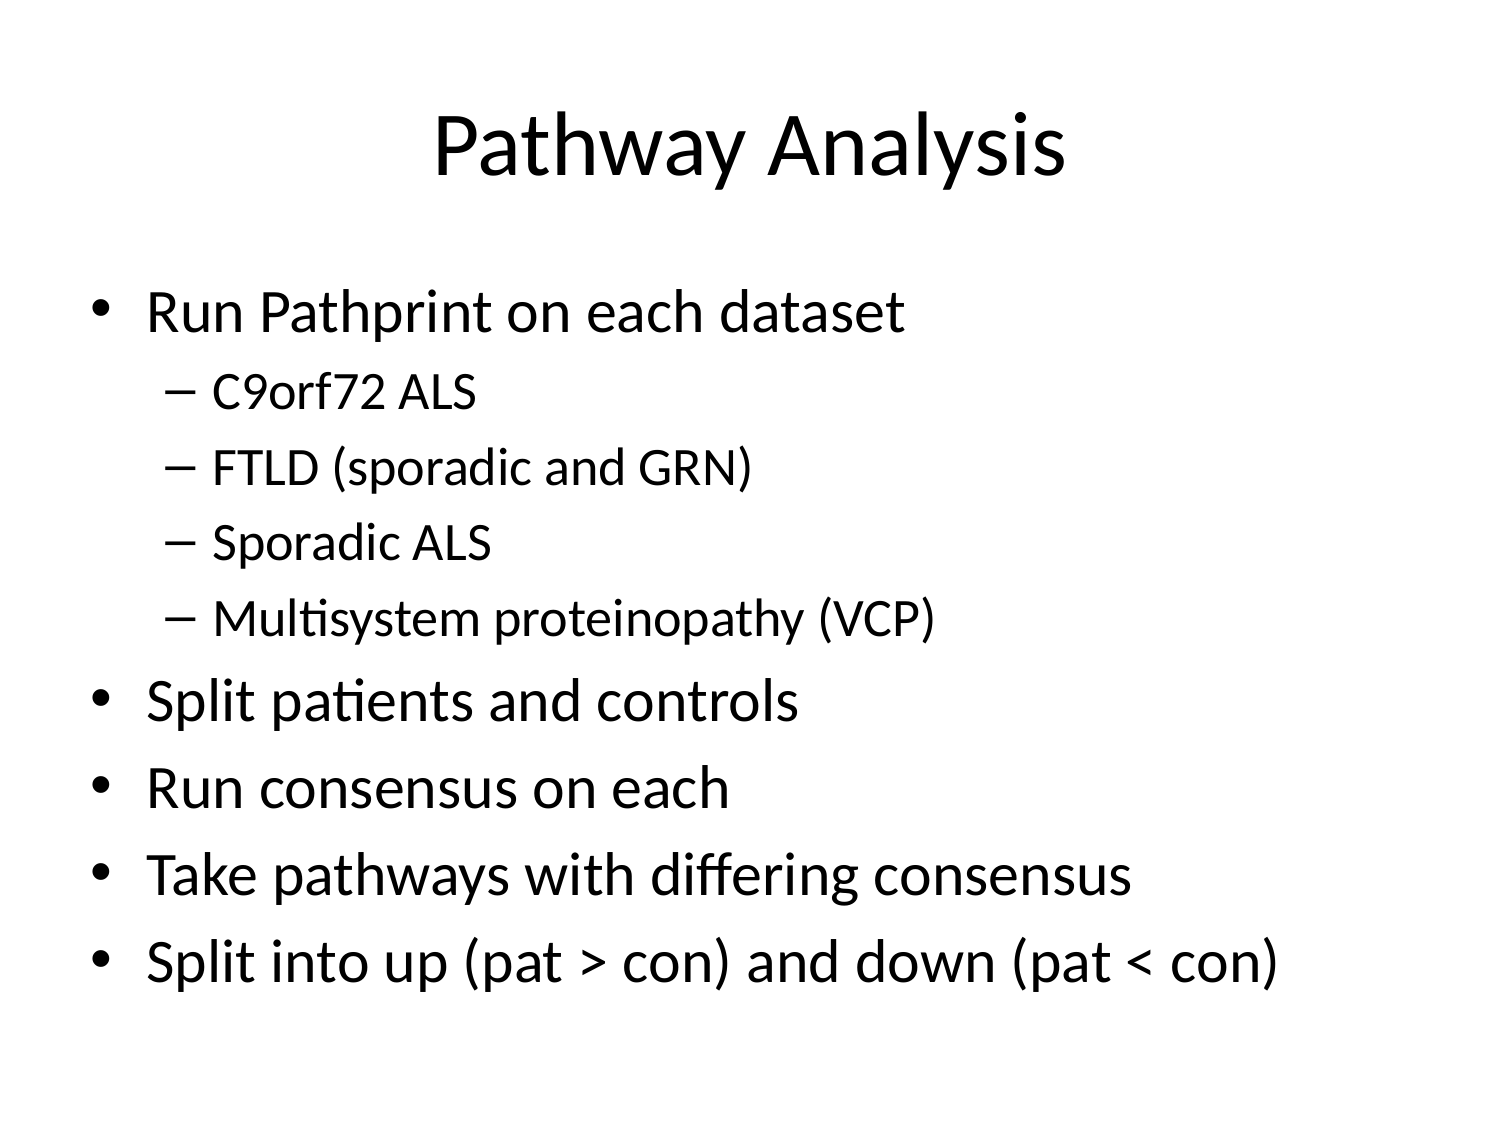

# Pathway Analysis
Run Pathprint on each dataset
C9orf72 ALS
FTLD (sporadic and GRN)
Sporadic ALS
Multisystem proteinopathy (VCP)
Split patients and controls
Run consensus on each
Take pathways with differing consensus
Split into up (pat > con) and down (pat < con)